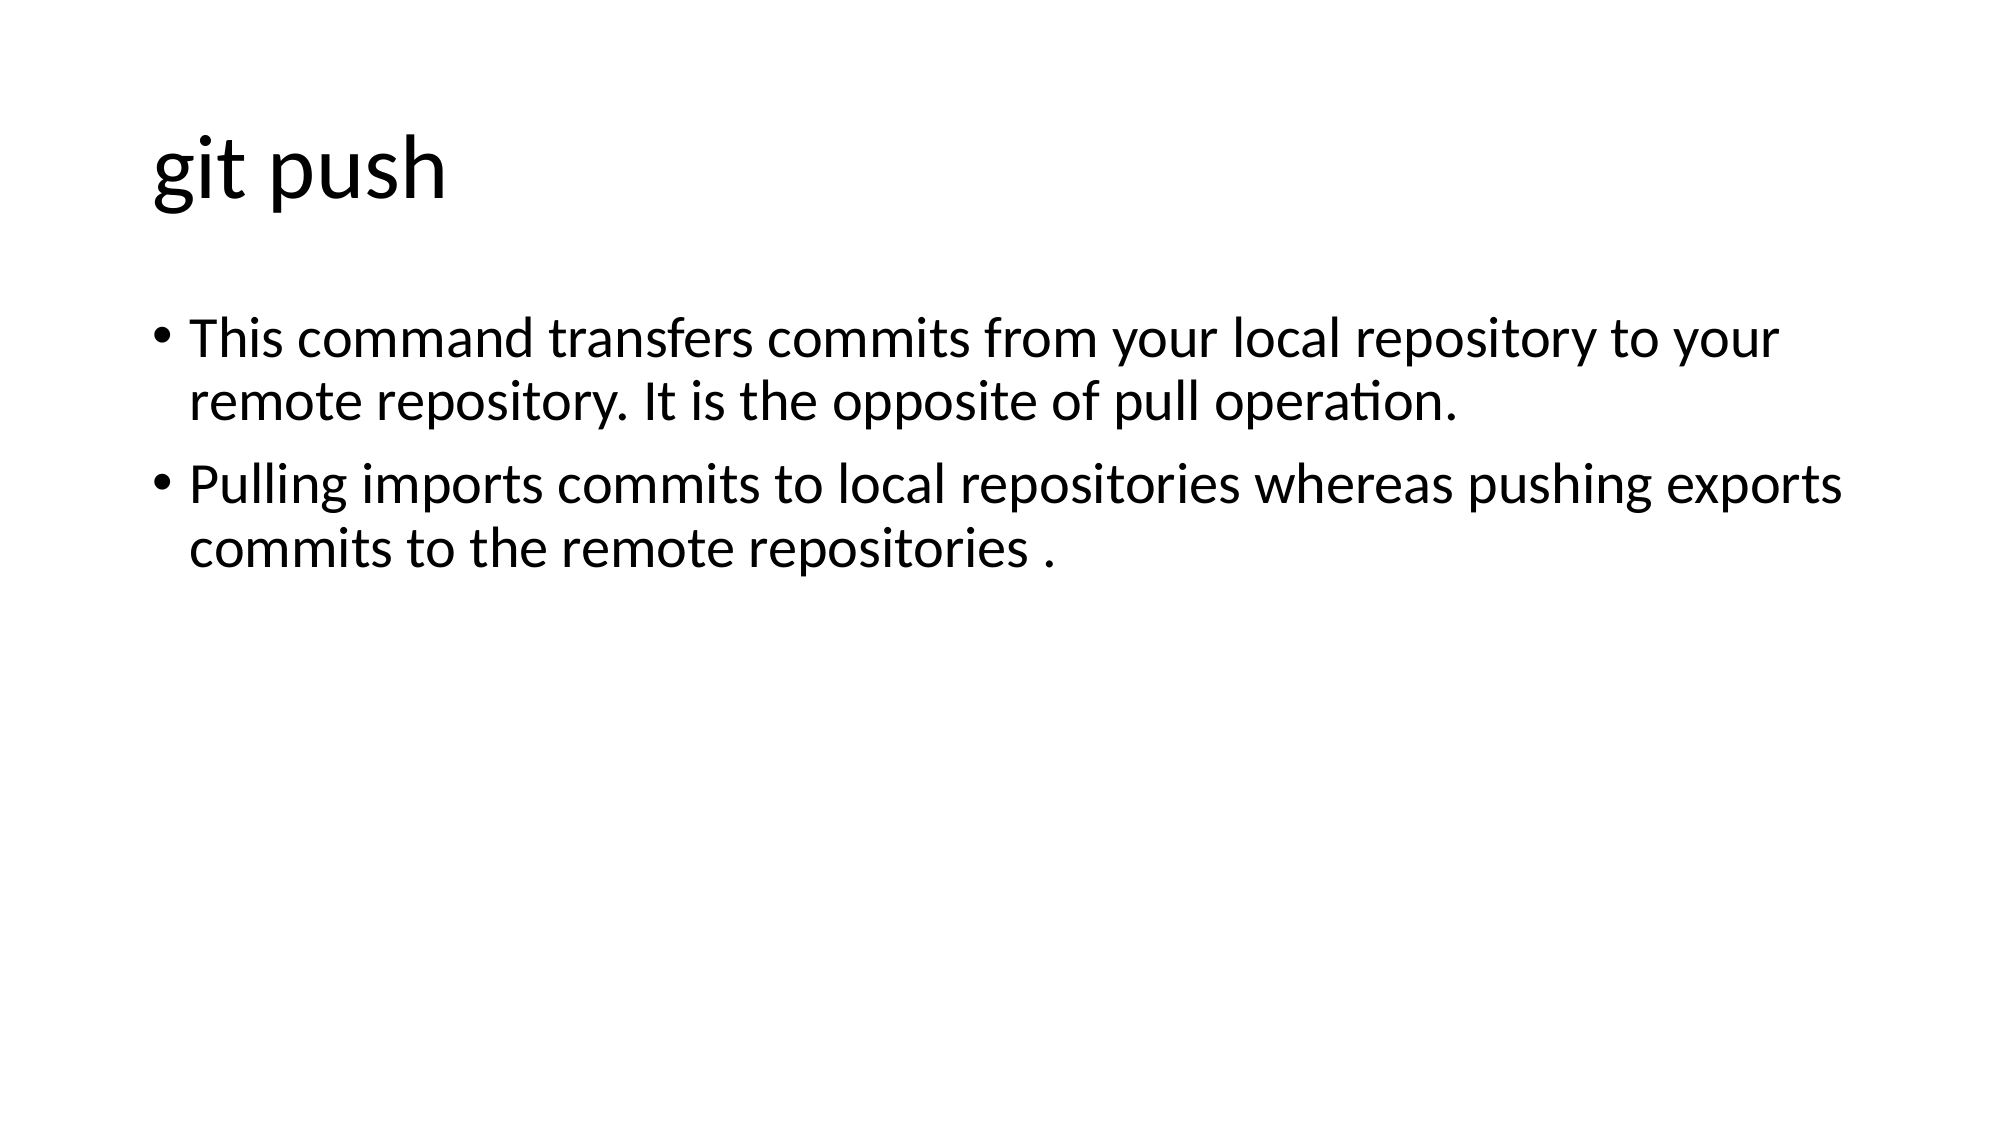

# git push
This command transfers commits from your local repository to your remote repository. It is the opposite of pull operation.
Pulling imports commits to local repositories whereas pushing exports commits to the remote repositories .